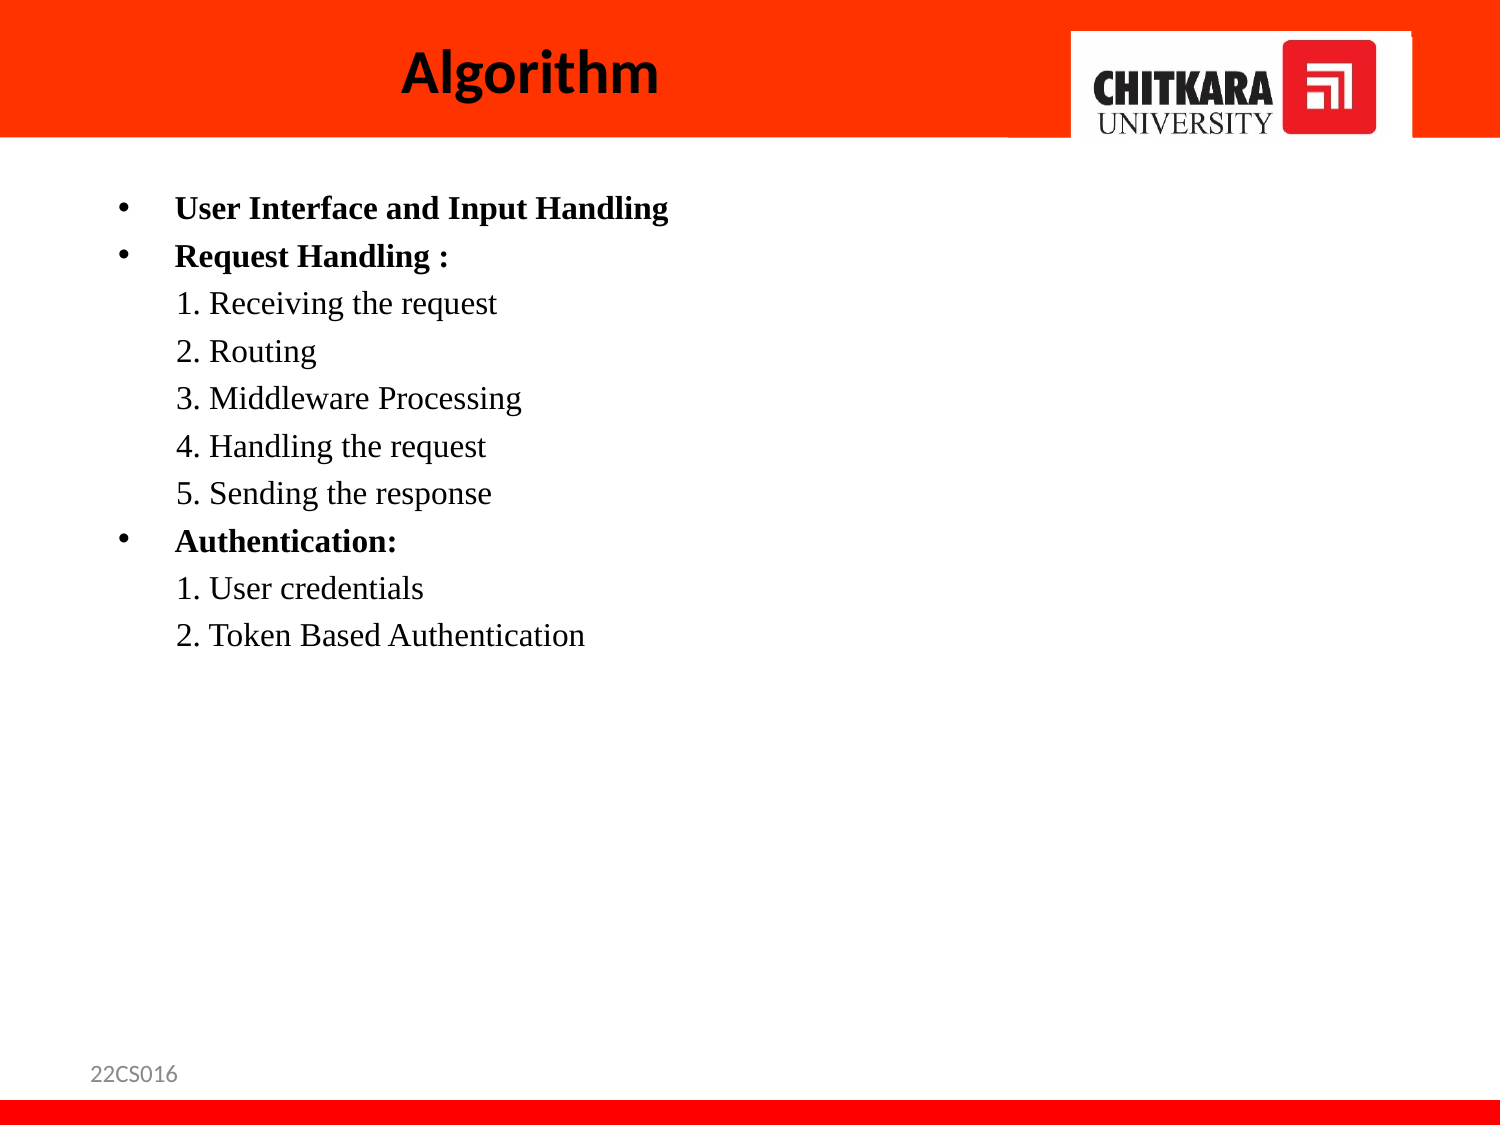

# Algorithm
User Interface and Input Handling
Request Handling :
       1. Receiving the request
       2. Routing
       3. Middleware Processing
       4. Handling the request
       5. Sending the response
Authentication:
       1. User credentials
       2. Token Based Authentication

22CS016
6